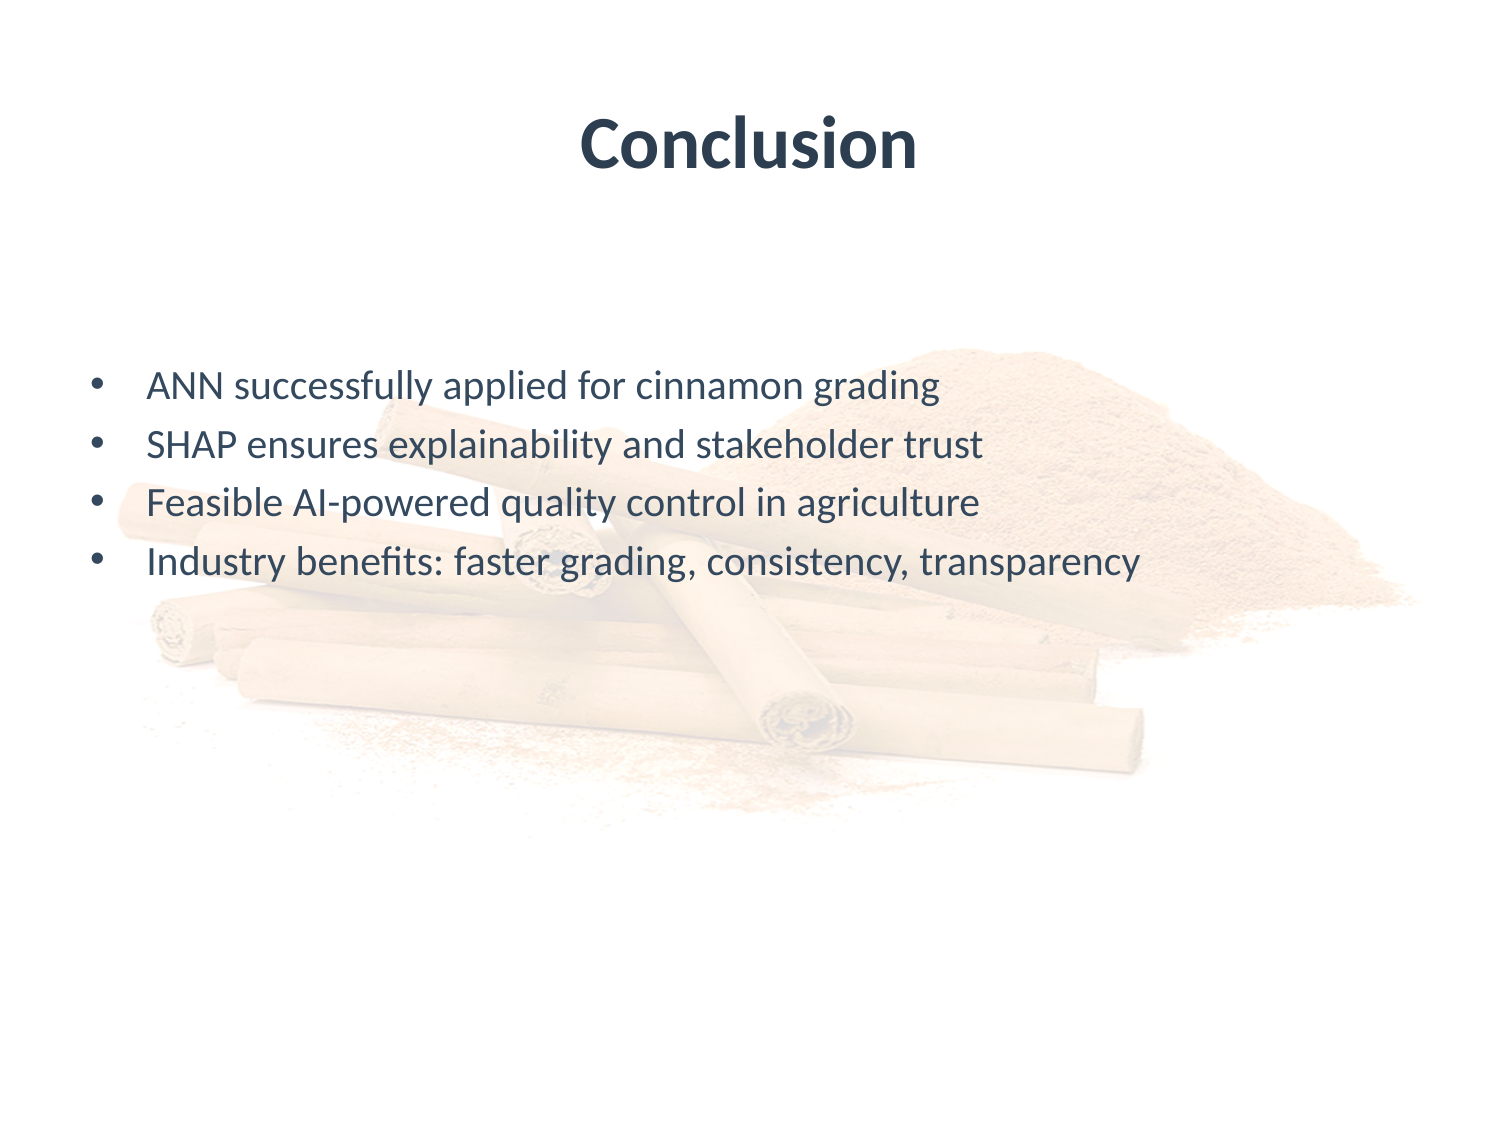

# Conclusion

ANN successfully applied for cinnamon grading
SHAP ensures explainability and stakeholder trust
Feasible AI-powered quality control in agriculture
Industry benefits: faster grading, consistency, transparency